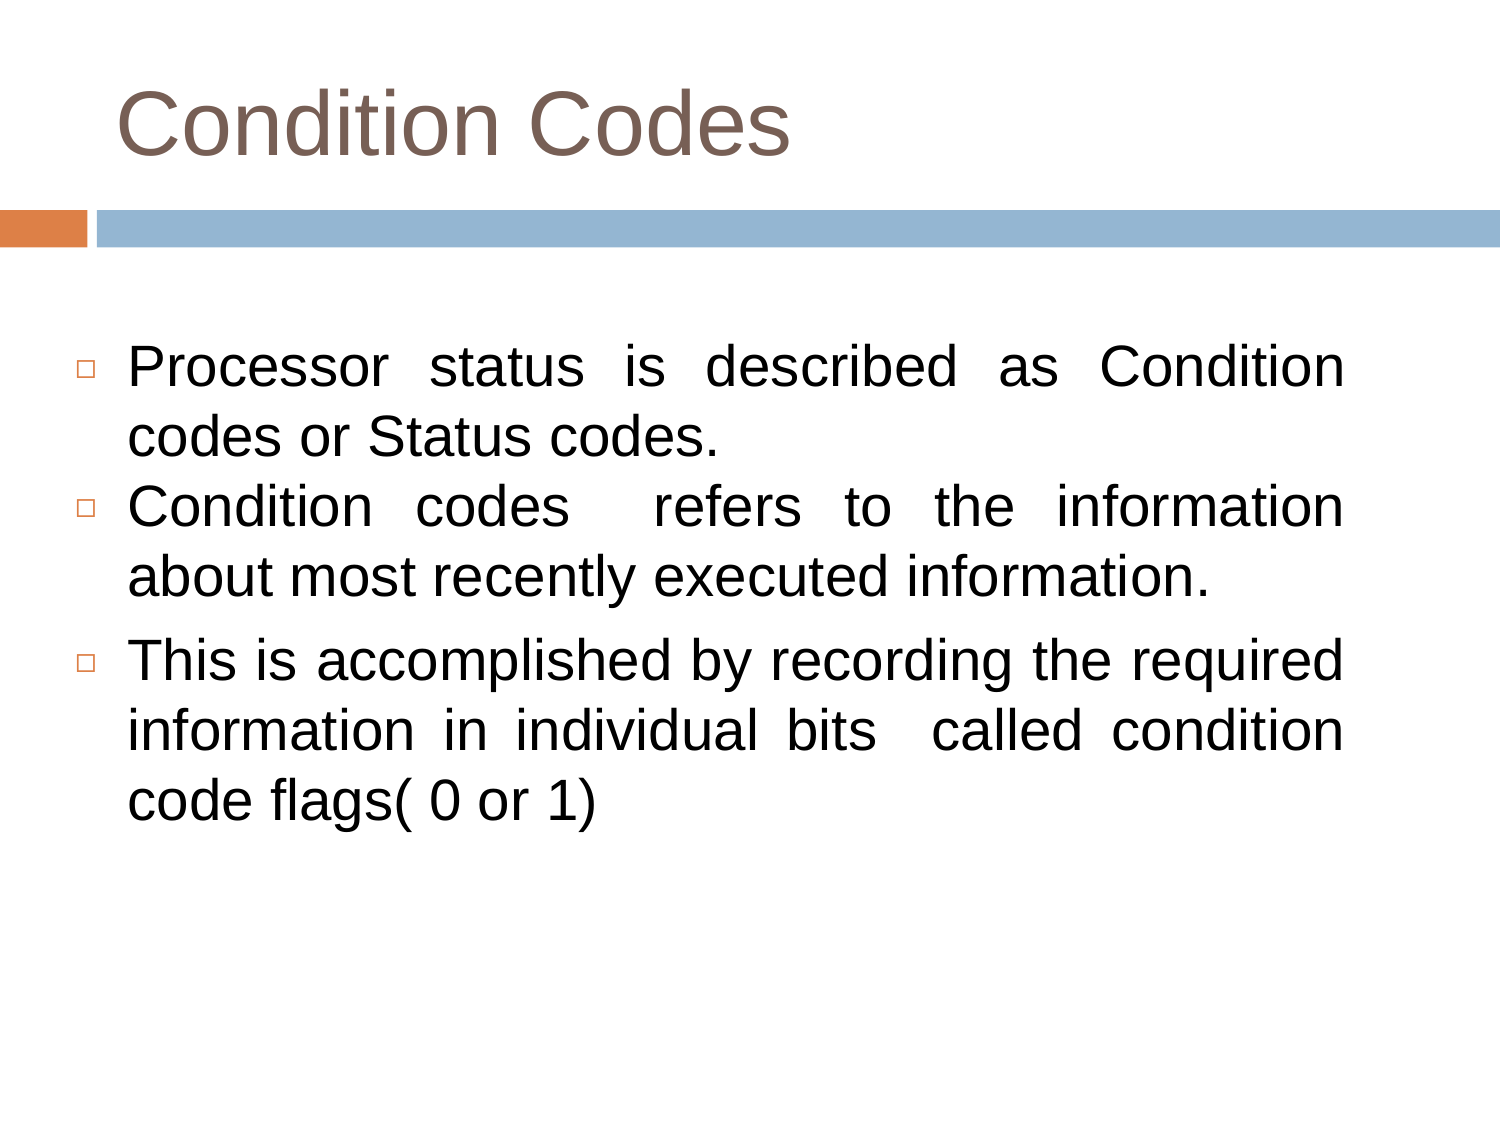

# Condition Codes
Processor status is described as Condition codes or Status codes.
Condition codes  refers to the information about most recently executed information.
This is accomplished by recording the required information in individual bits  called condition code flags( 0 or 1)